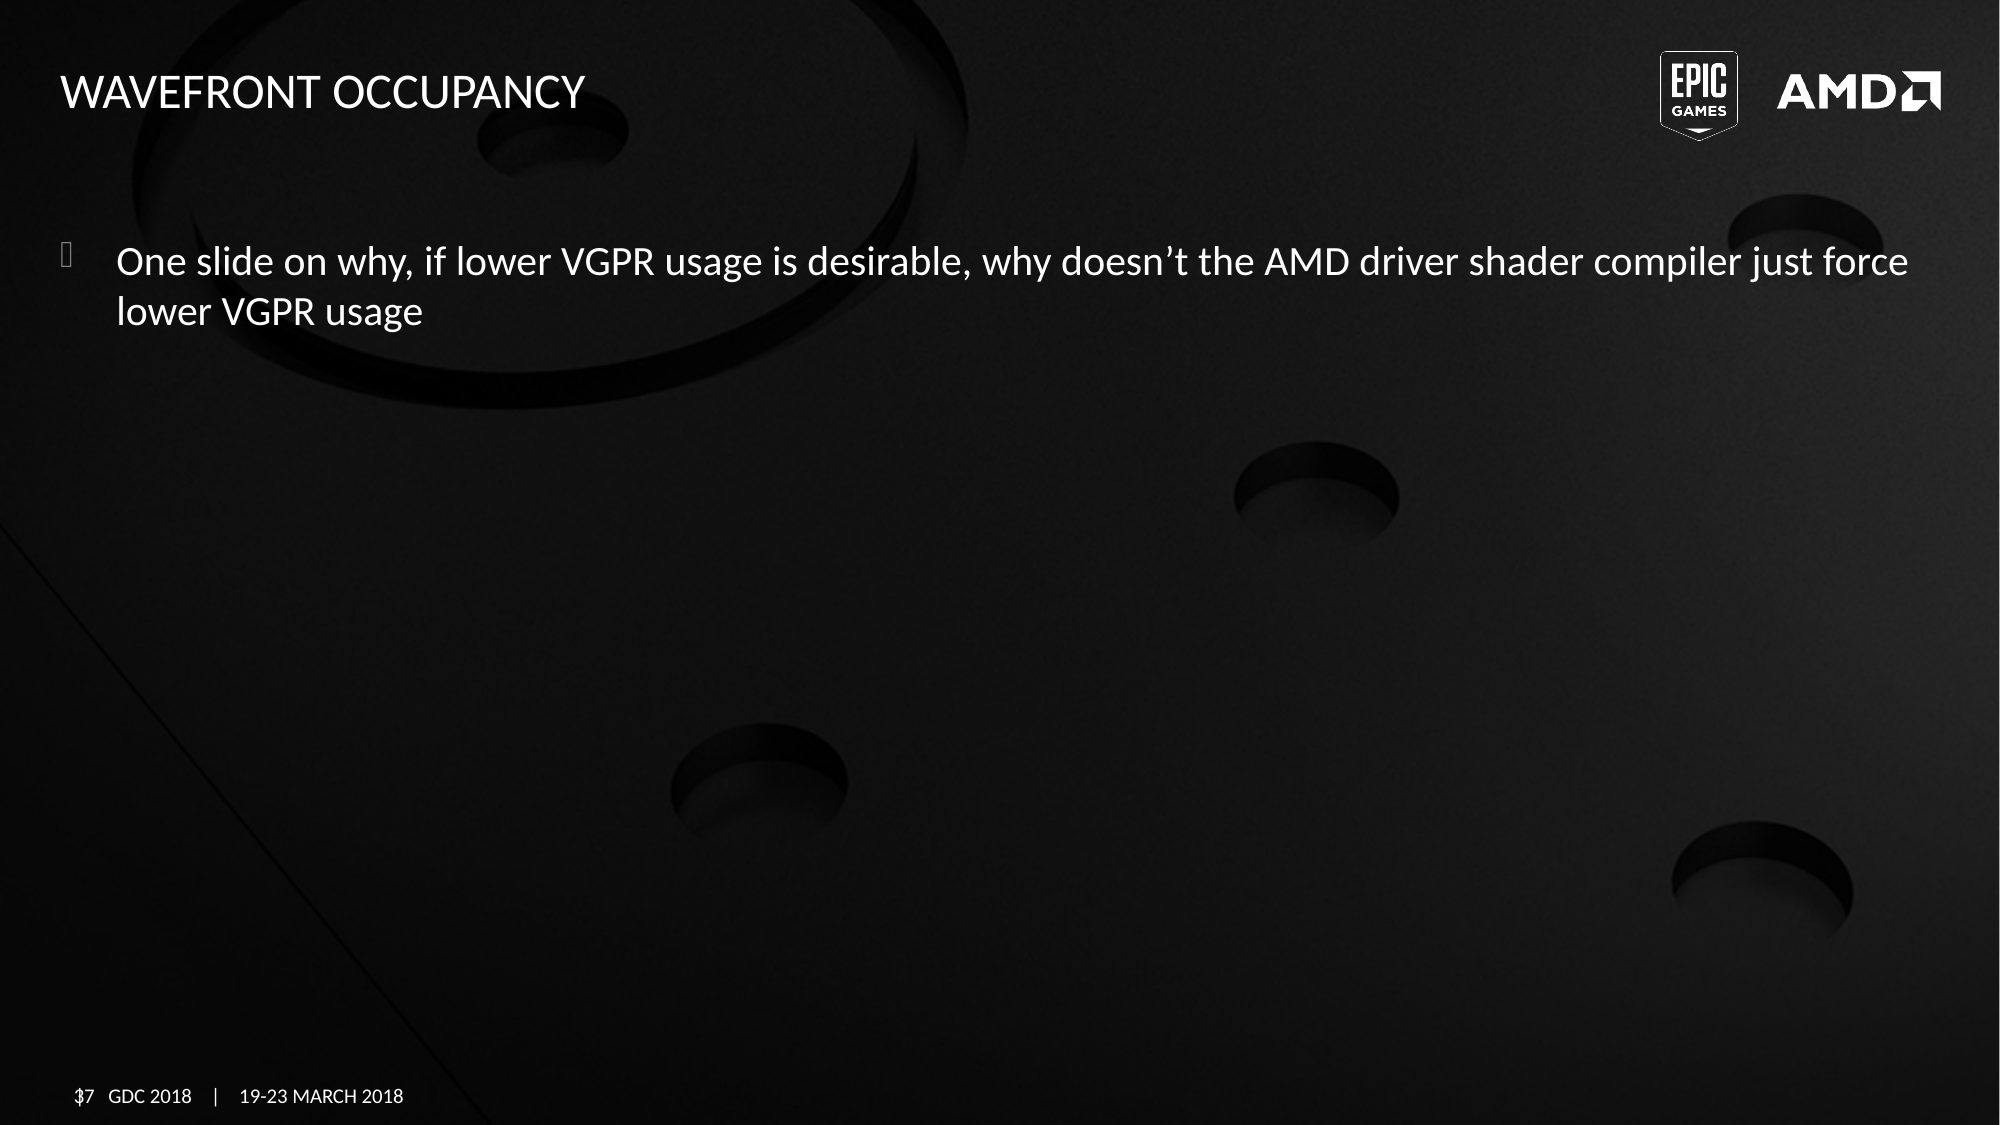

WavefronT Occupancy

One slide on why, if lower VGPR usage is desirable, why doesn’t the AMD driver shader compiler just force lower VGPR usage